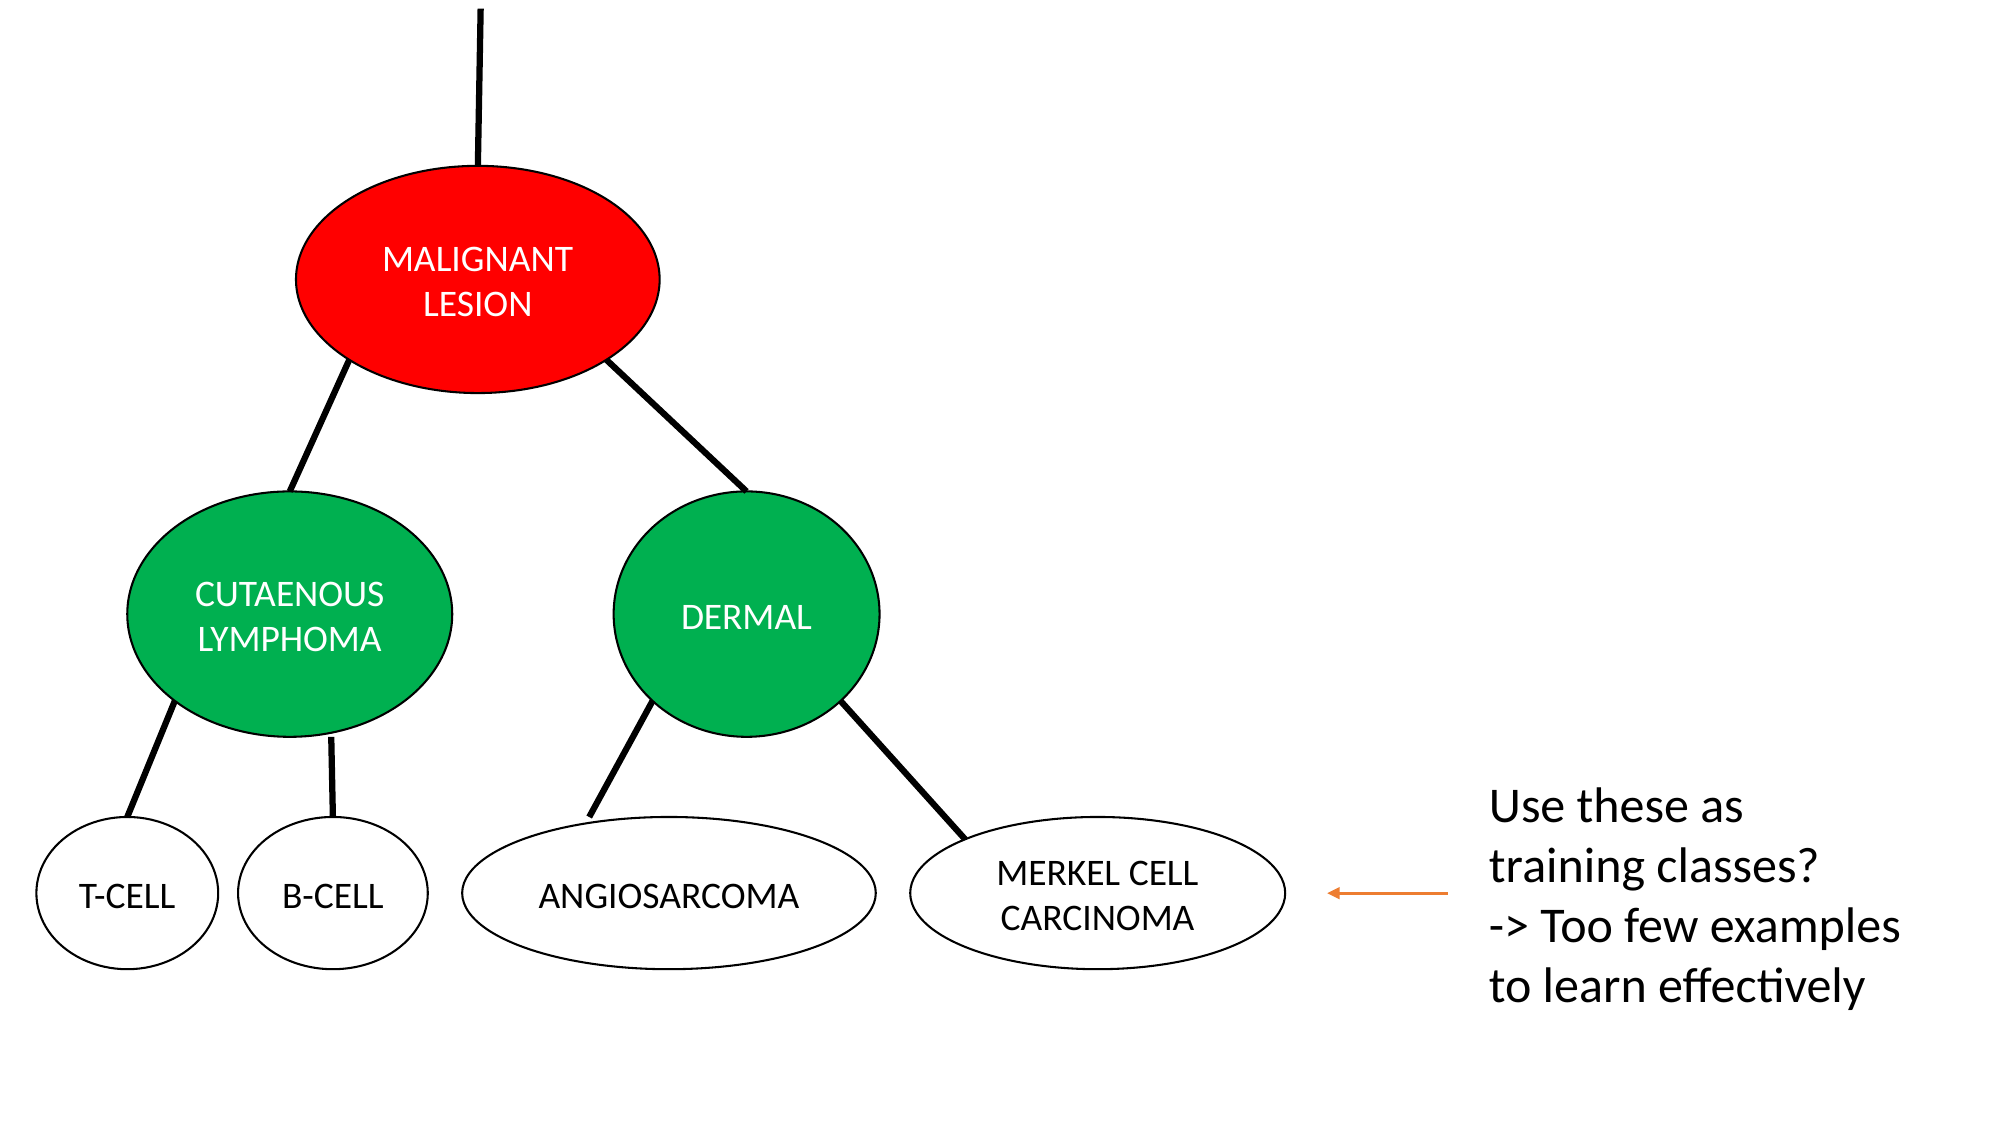

MALIGNANT LESION
CUTAENOUS LYMPHOMA
DERMAL
Use these as training classes?
-> Too few examples to learn effectively
T-CELL
B-CELL
ANGIOSARCOMA
MERKEL CELL CARCINOMA